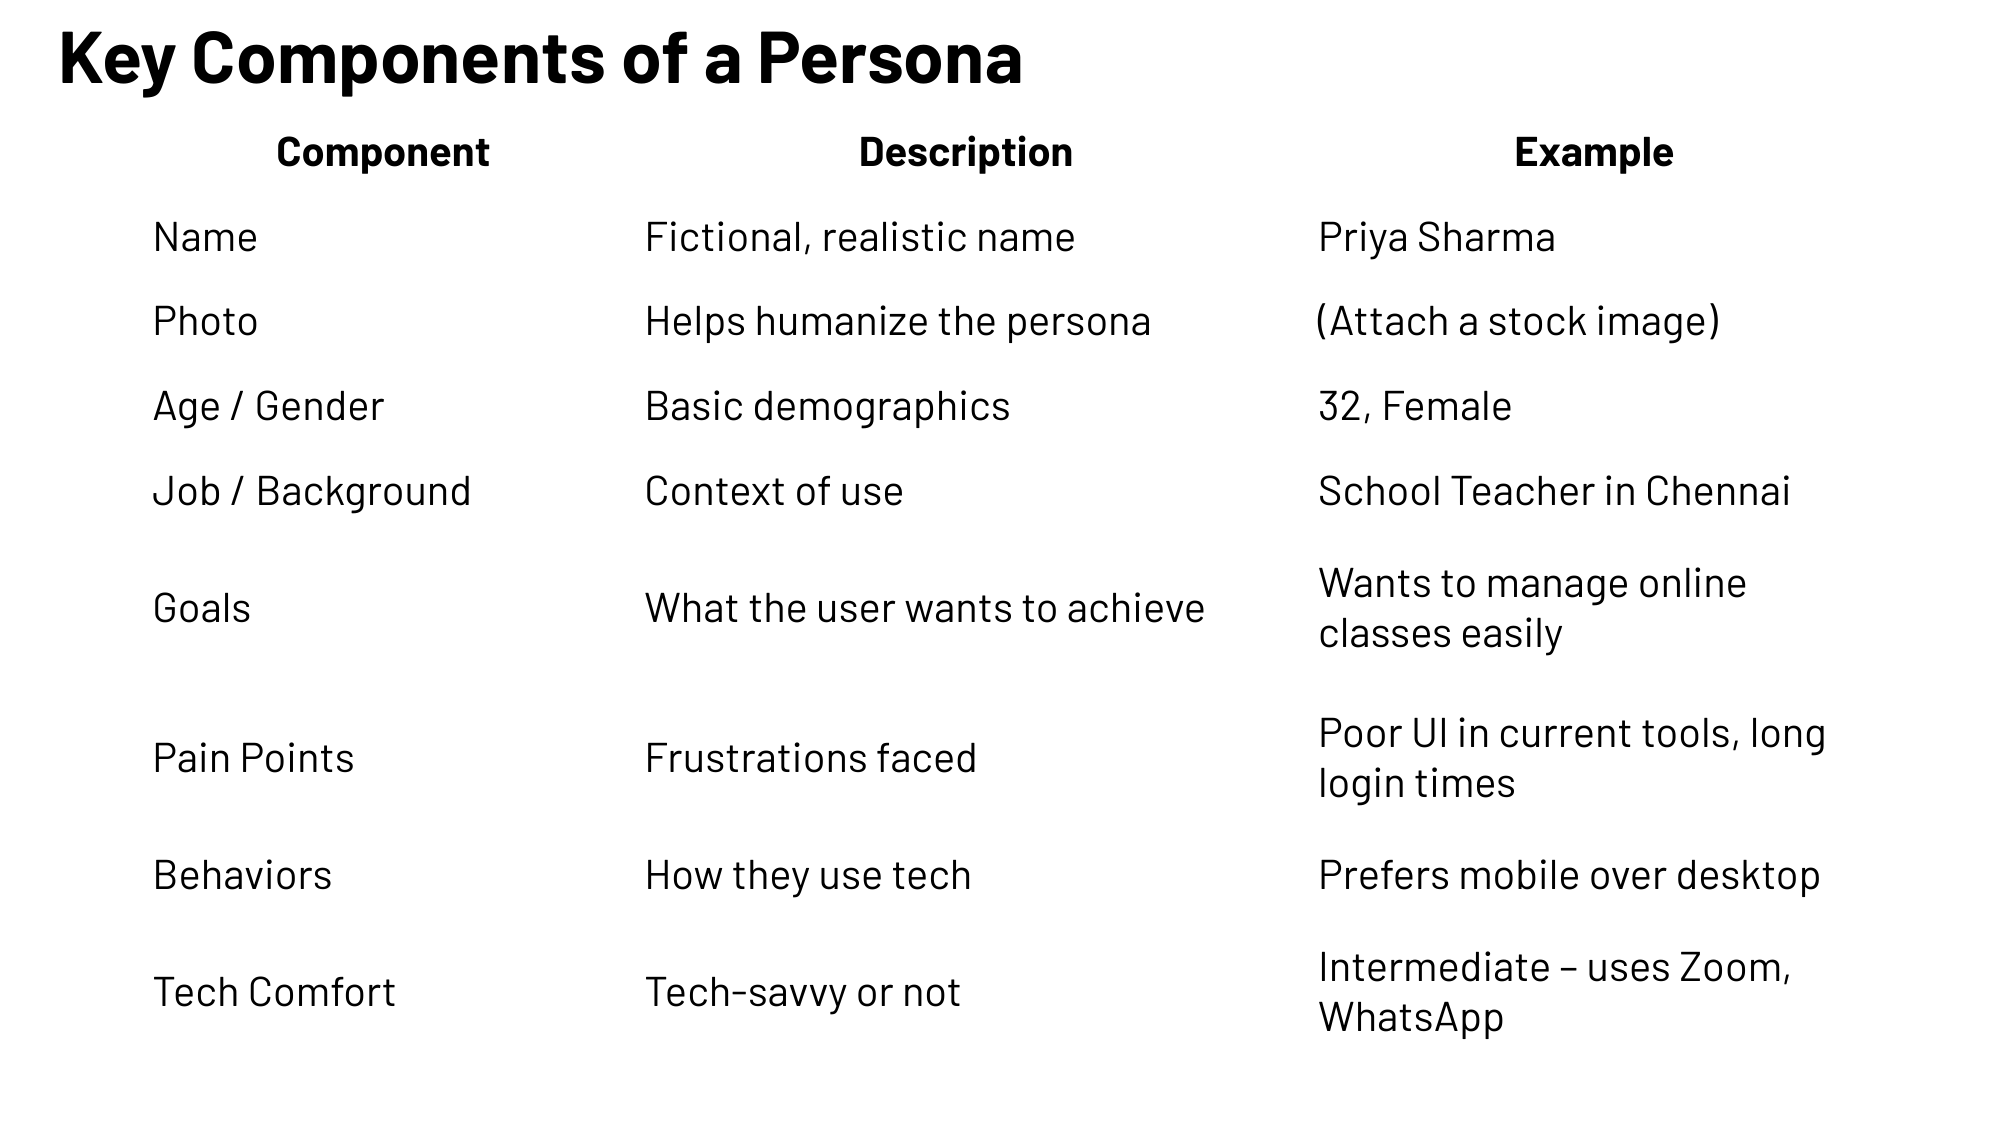

# Key Components of a Persona
| Component | Description | Example |
| --- | --- | --- |
| Name | Fictional, realistic name | Priya Sharma |
| Photo | Helps humanize the persona | (Attach a stock image) |
| Age / Gender | Basic demographics | 32, Female |
| Job / Background | Context of use | School Teacher in Chennai |
| Goals | What the user wants to achieve | Wants to manage online classes easily |
| Pain Points | Frustrations faced | Poor UI in current tools, long login times |
| Behaviors | How they use tech | Prefers mobile over desktop |
| Tech Comfort | Tech-savvy or not | Intermediate – uses Zoom, WhatsApp |